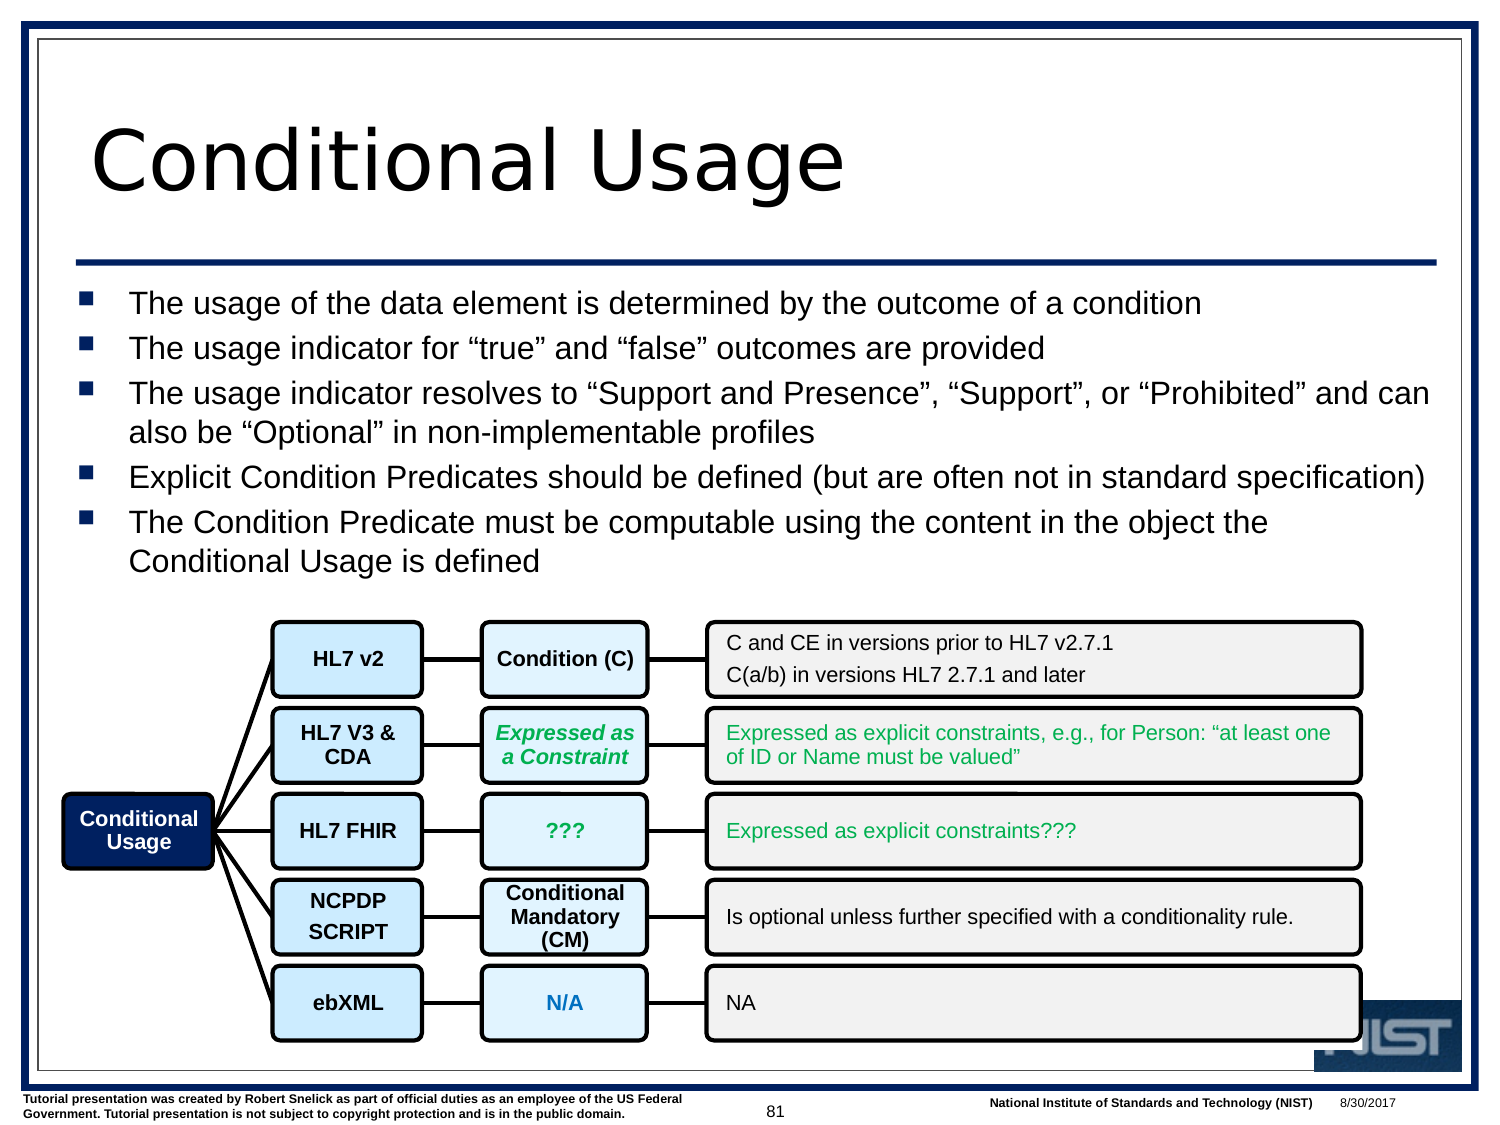

# Conditional Usage
The usage of the data element is determined by the outcome of a condition
The usage indicator for “true” and “false” outcomes are provided
The usage indicator resolves to “Support and Presence”, “Support”, or “Prohibited” and can also be “Optional” in non-implementable profiles
Explicit Condition Predicates should be defined (but are often not in standard specification)
The Condition Predicate must be computable using the content in the object the Conditional Usage is defined
Conditional Usage

HL7 v2

Condition (C)

C and CE in versions prior to HL7 v2.7.1
C(a/b) in versions HL7 2.7.1 and later

HL7 V3 & CDA

Expressed as a Constraint

Expressed as explicit constraints, e.g., for Person: “at least one of ID or Name must be valued”

HL7 FHIR

???

Expressed as explicit constraints???

NCPDP
SCRIPT

Conditional Mandatory (CM)

Is optional unless further specified with a conditionality rule.

ebXML

N/A

NA
81
8/30/2017